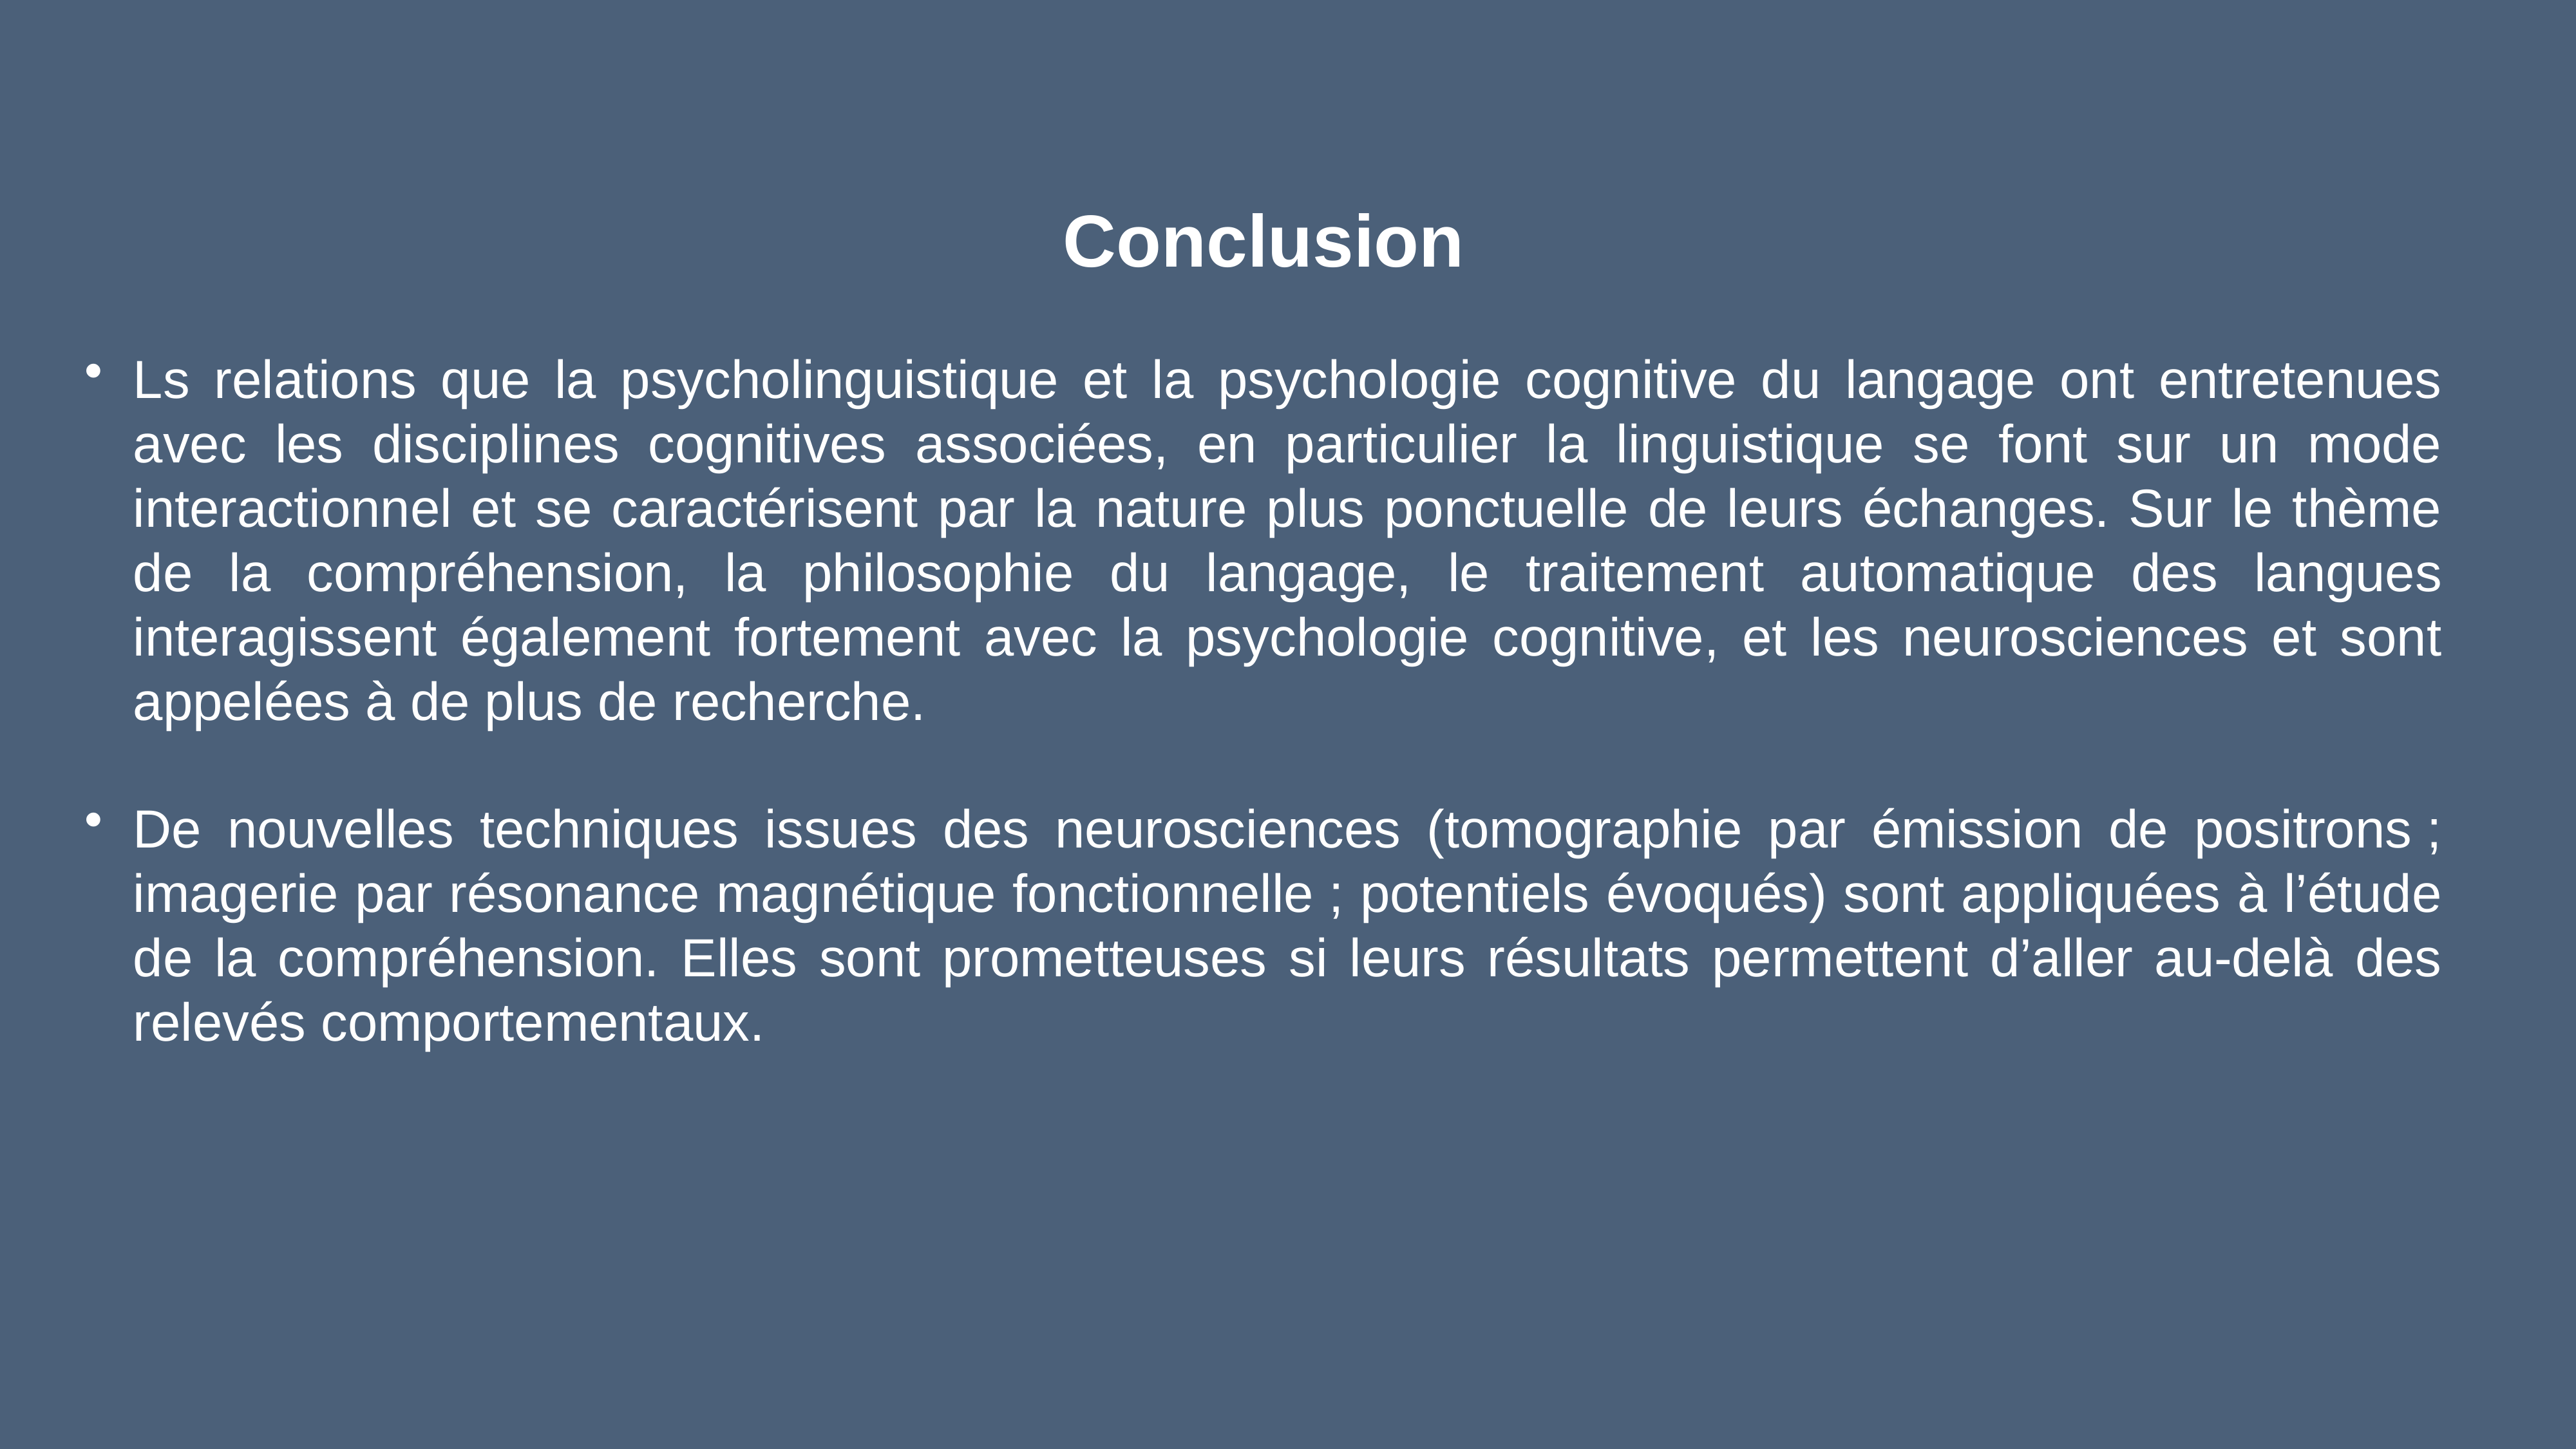

Conclusion
Ls relations que la psycholinguistique et la psychologie cognitive du langage ont entretenues avec les disciplines cognitives associées, en particulier la linguistique se font sur un mode interactionnel et se caractérisent par la nature plus ponctuelle de leurs échanges. Sur le thème de la compréhension, la philosophie du langage, le traitement automatique des langues interagissent également fortement avec la psychologie cognitive, et les neurosciences et sont appelées à de plus de recherche.
De nouvelles techniques issues des neurosciences (tomographie par émission de positrons ; imagerie par résonance magnétique fonctionnelle ; potentiels évoqués) sont appliquées à l’étude de la compréhension. Elles sont prometteuses si leurs résultats permettent d’aller au-delà des relevés comportementaux.